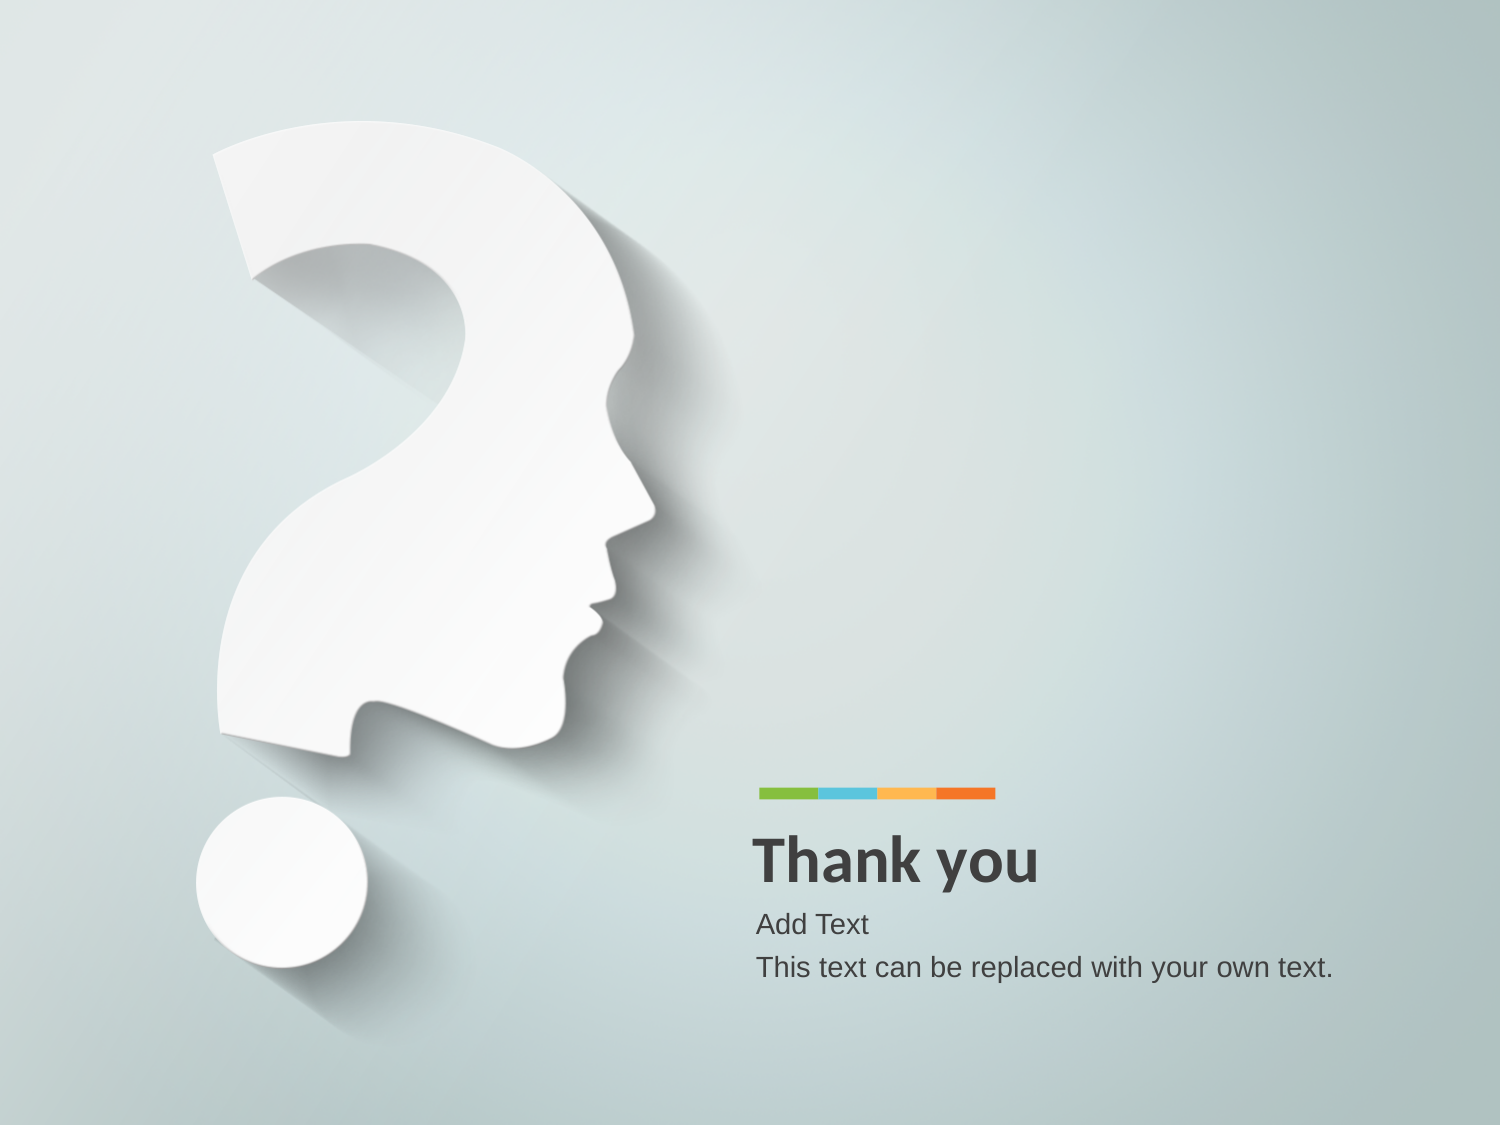

# Thank you
Add Text
This text can be replaced with your own text.